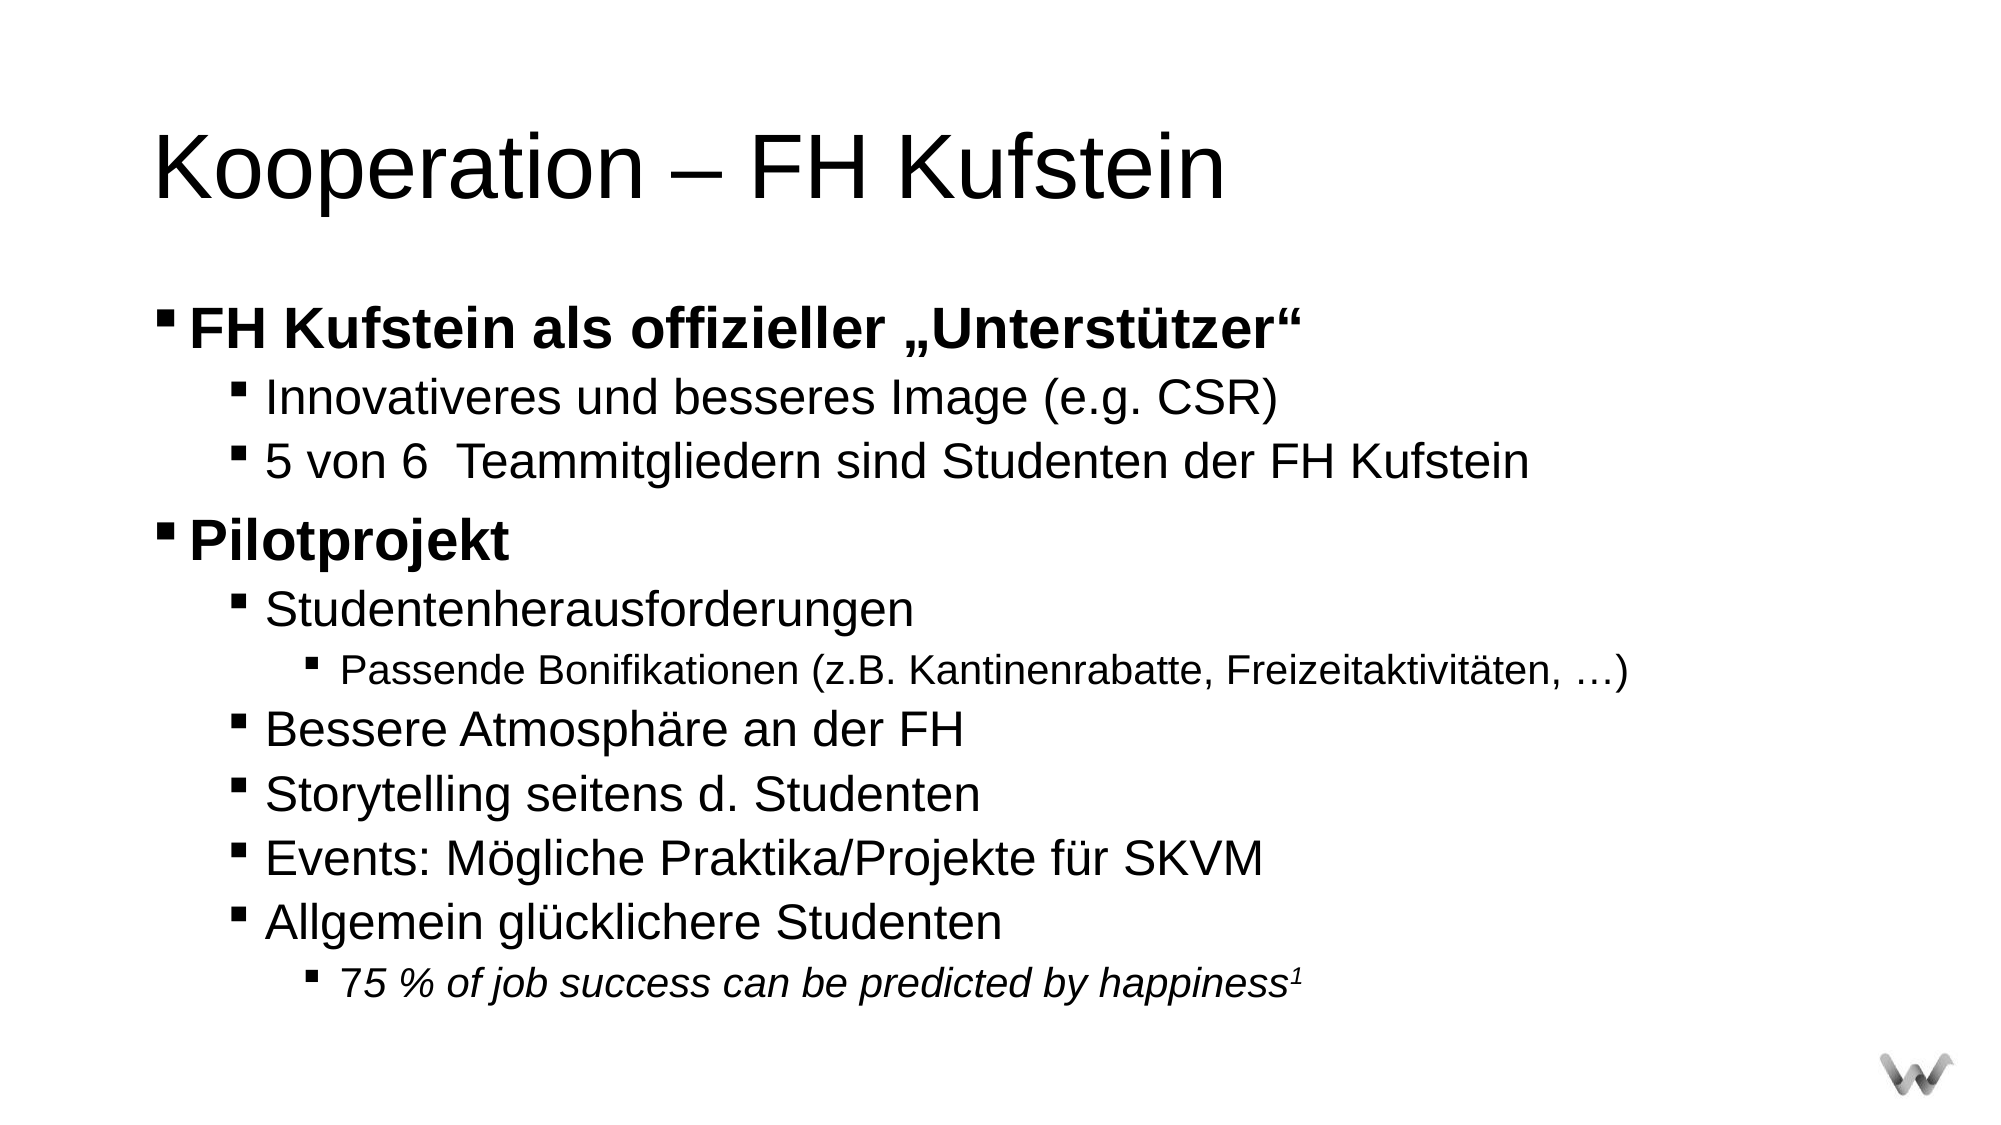

# Kooperation – FH Kufstein
FH Kufstein als offizieller „Unterstützer“
Innovativeres und besseres Image (e.g. CSR)
5 von 6  Teammitgliedern sind Studenten der FH Kufstein
Pilotprojekt
Studentenherausforderungen
Passende Bonifikationen (z.B. Kantinenrabatte, Freizeitaktivitäten, …)
Bessere Atmosphäre an der FH
Storytelling seitens d. Studenten
Events: Mögliche Praktika/Projekte für SKVM
Allgemein glücklichere Studenten
75 % of job success can be predicted by happiness1